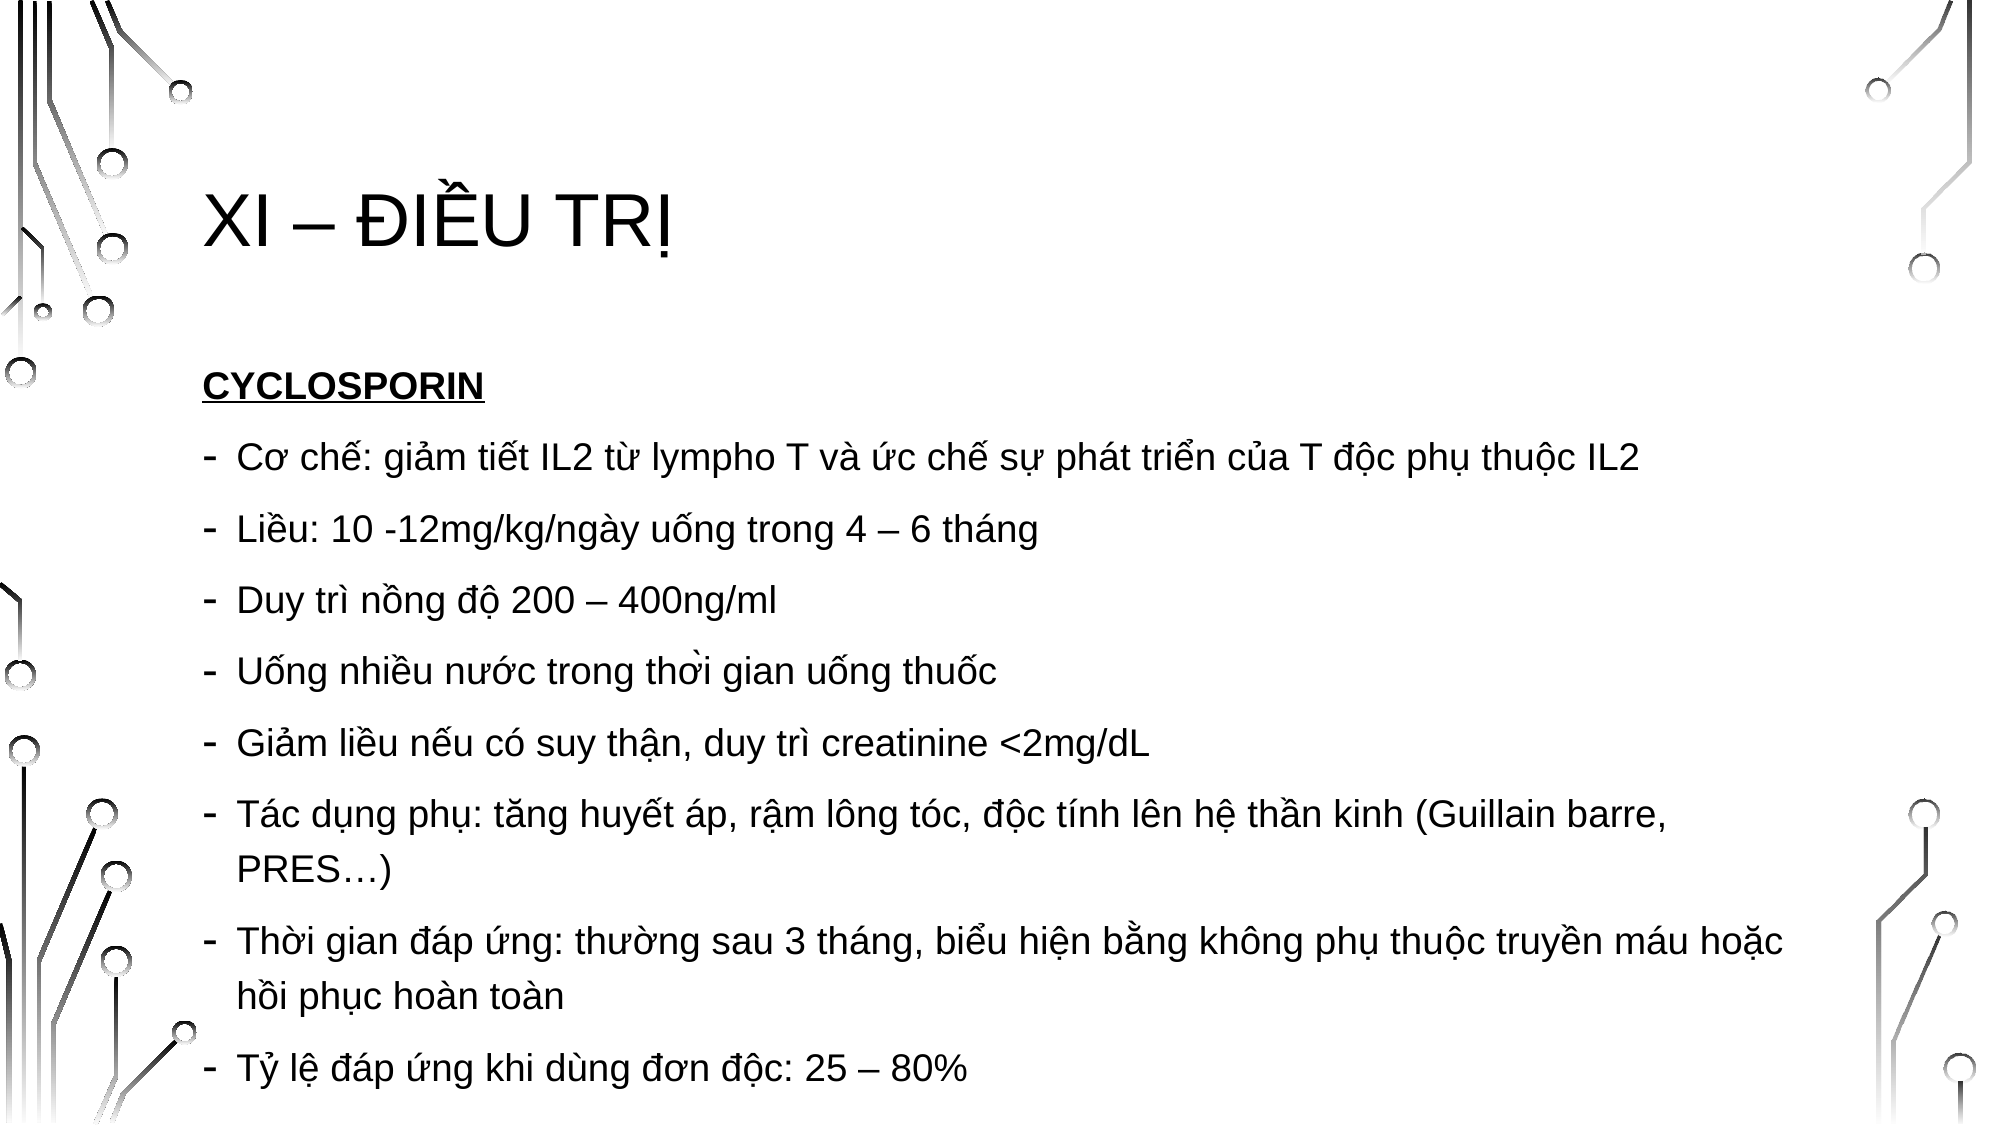

# XI – ĐIỀU TRỊ
CYCLOSPORIN
Cơ chế: giảm tiết IL2 từ lympho T và ức chế sự phát triển của T độc phụ thuộc IL2
Liều: 10 -12mg/kg/ngày uống trong 4 – 6 tháng
Duy trì nồng độ 200 – 400ng/ml
Uống nhiều nước trong thời gian uống thuốc
Giảm liều nếu có suy thận, duy trì creatinine <2mg/dL
Tác dụng phụ: tăng huyết áp, rậm lông tóc, độc tính lên hệ thần kinh (Guillain barre, PRES…)
Thời gian đáp ứng: thường sau 3 tháng, biểu hiện bằng không phụ thuộc truyền máu hoặc hồi phục hoàn toàn
Tỷ lệ đáp ứng khi dùng đơn độc: 25 – 80%